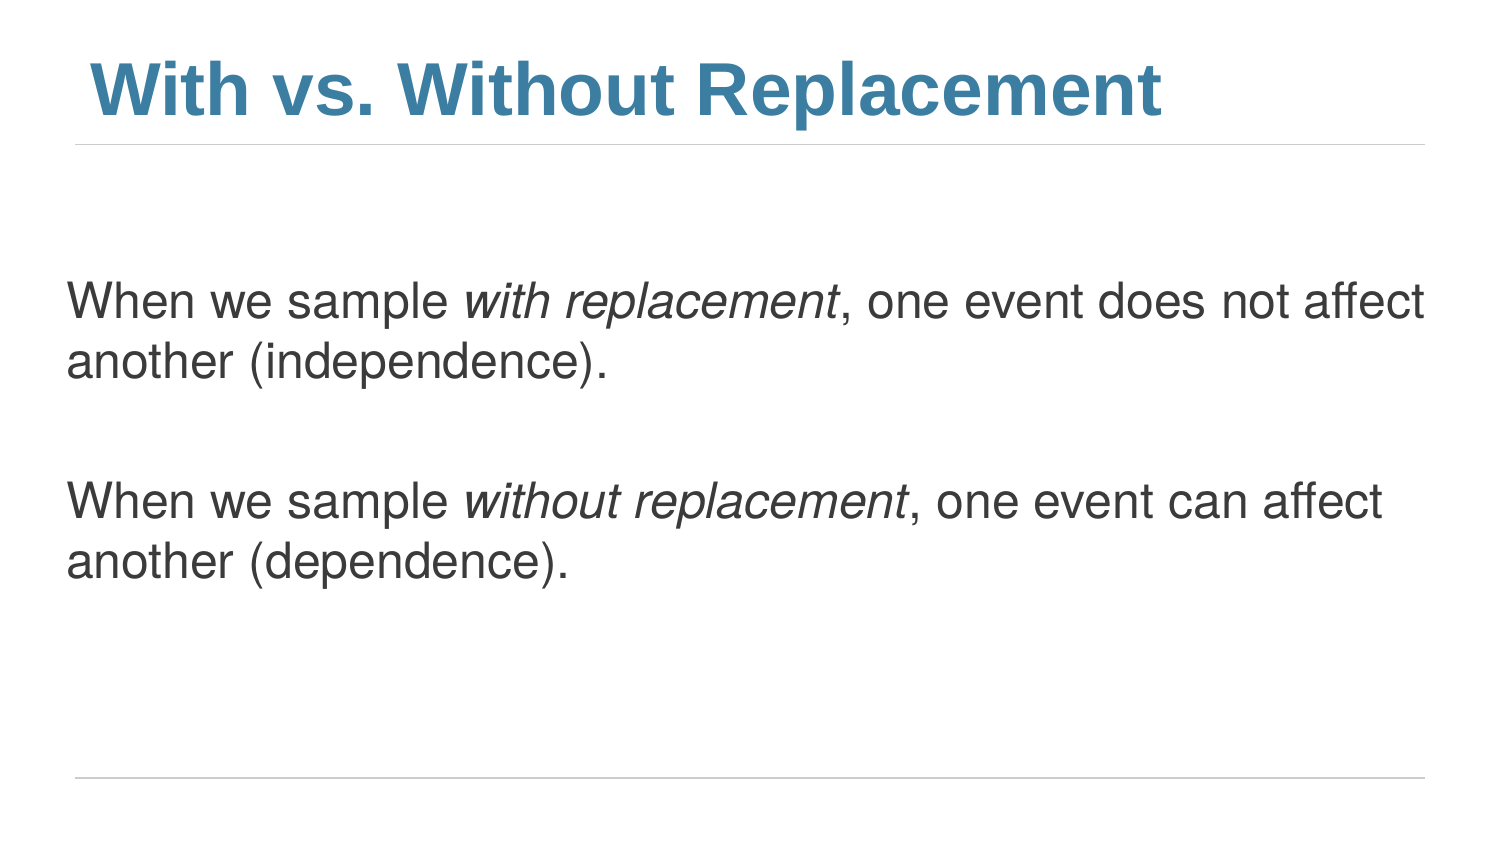

# With vs. Without Replacement
When we sample with replacement, one event does not affect another (independence).

When we sample without replacement, one event can affect another (dependence).